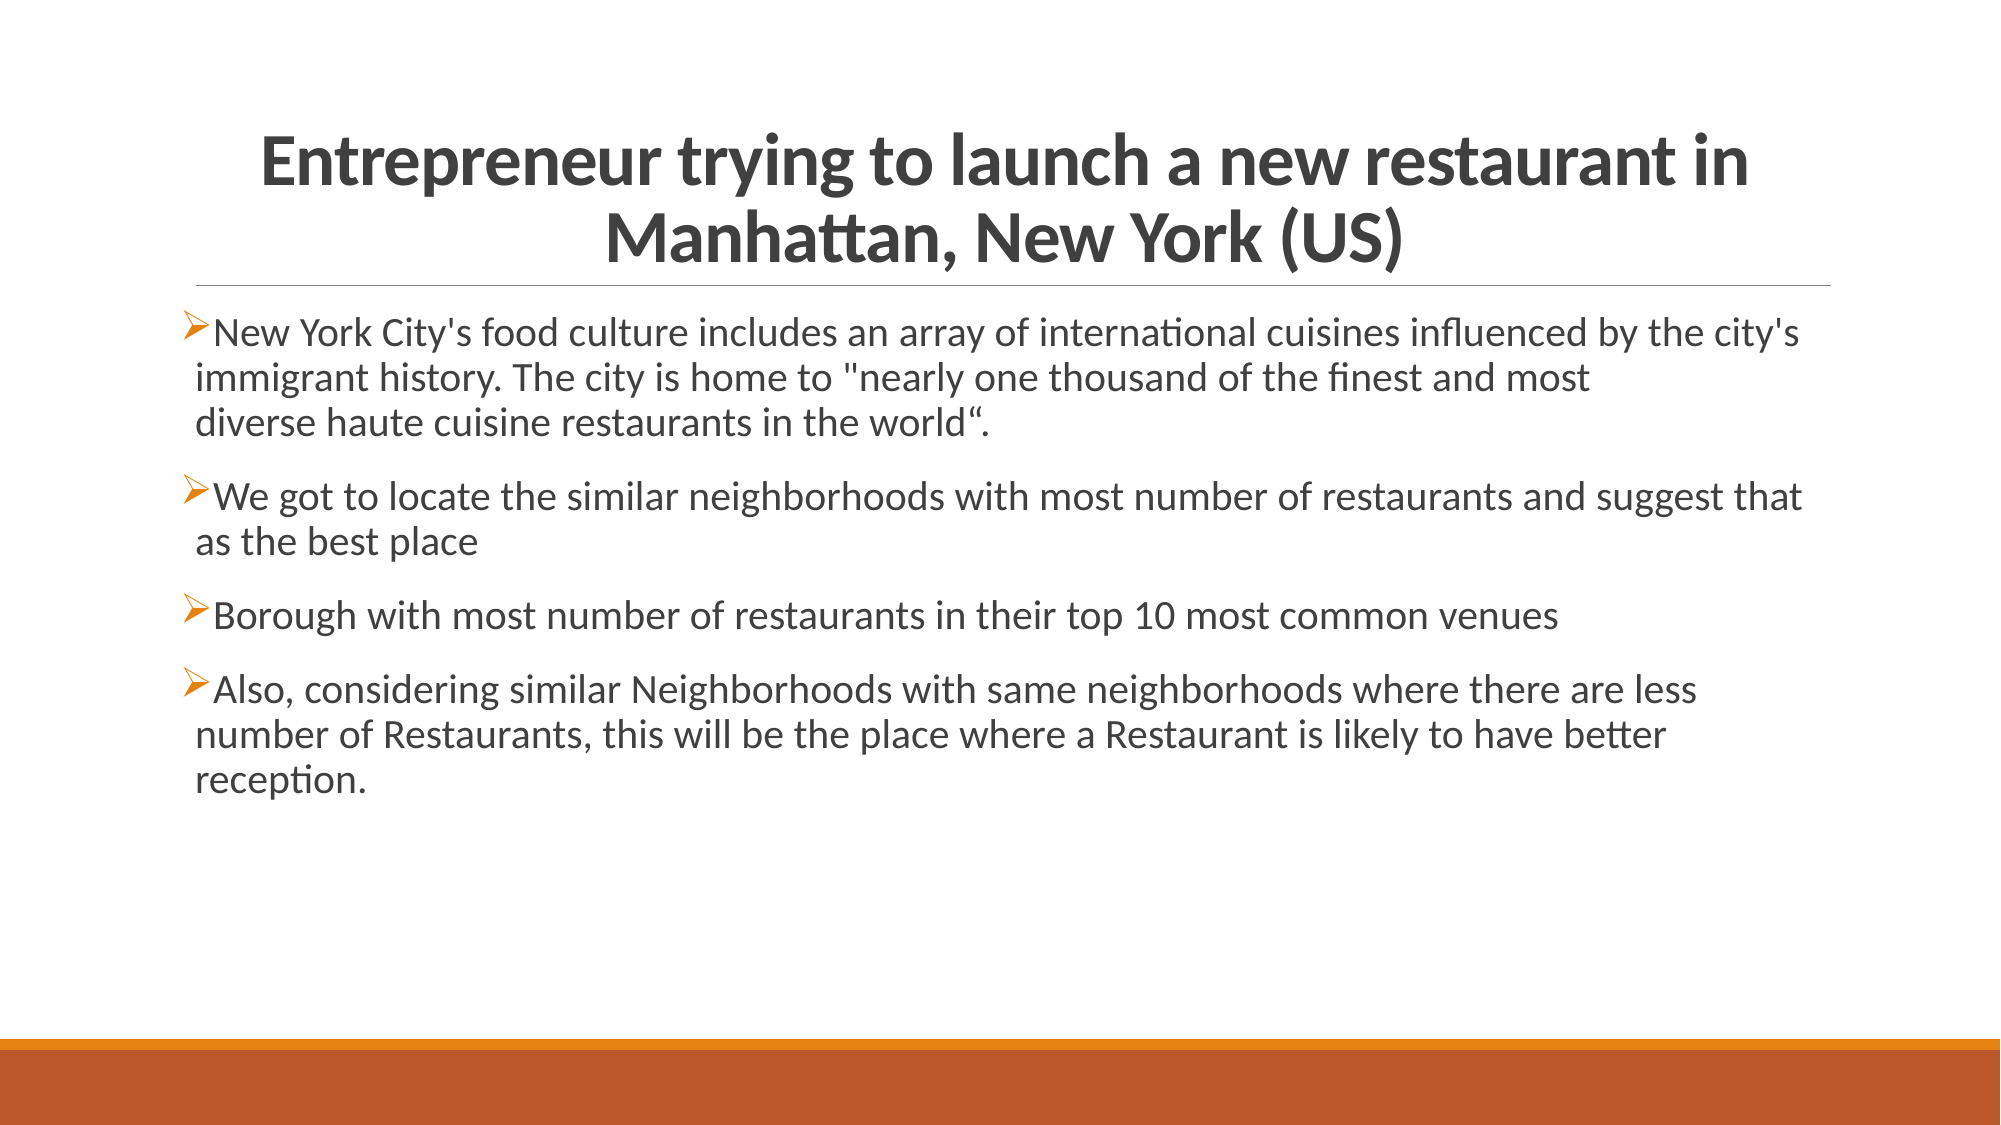

# Entrepreneur trying to launch a new restaurant in Manhattan, New York (US)
New York City's food culture includes an array of international cuisines influenced by the city's immigrant history. The city is home to "nearly one thousand of the finest and most diverse haute cuisine restaurants in the world“.
We got to locate the similar neighborhoods with most number of restaurants and suggest that as the best place
Borough with most number of restaurants in their top 10 most common venues
Also, considering similar Neighborhoods with same neighborhoods where there are less number of Restaurants, this will be the place where a Restaurant is likely to have better reception.